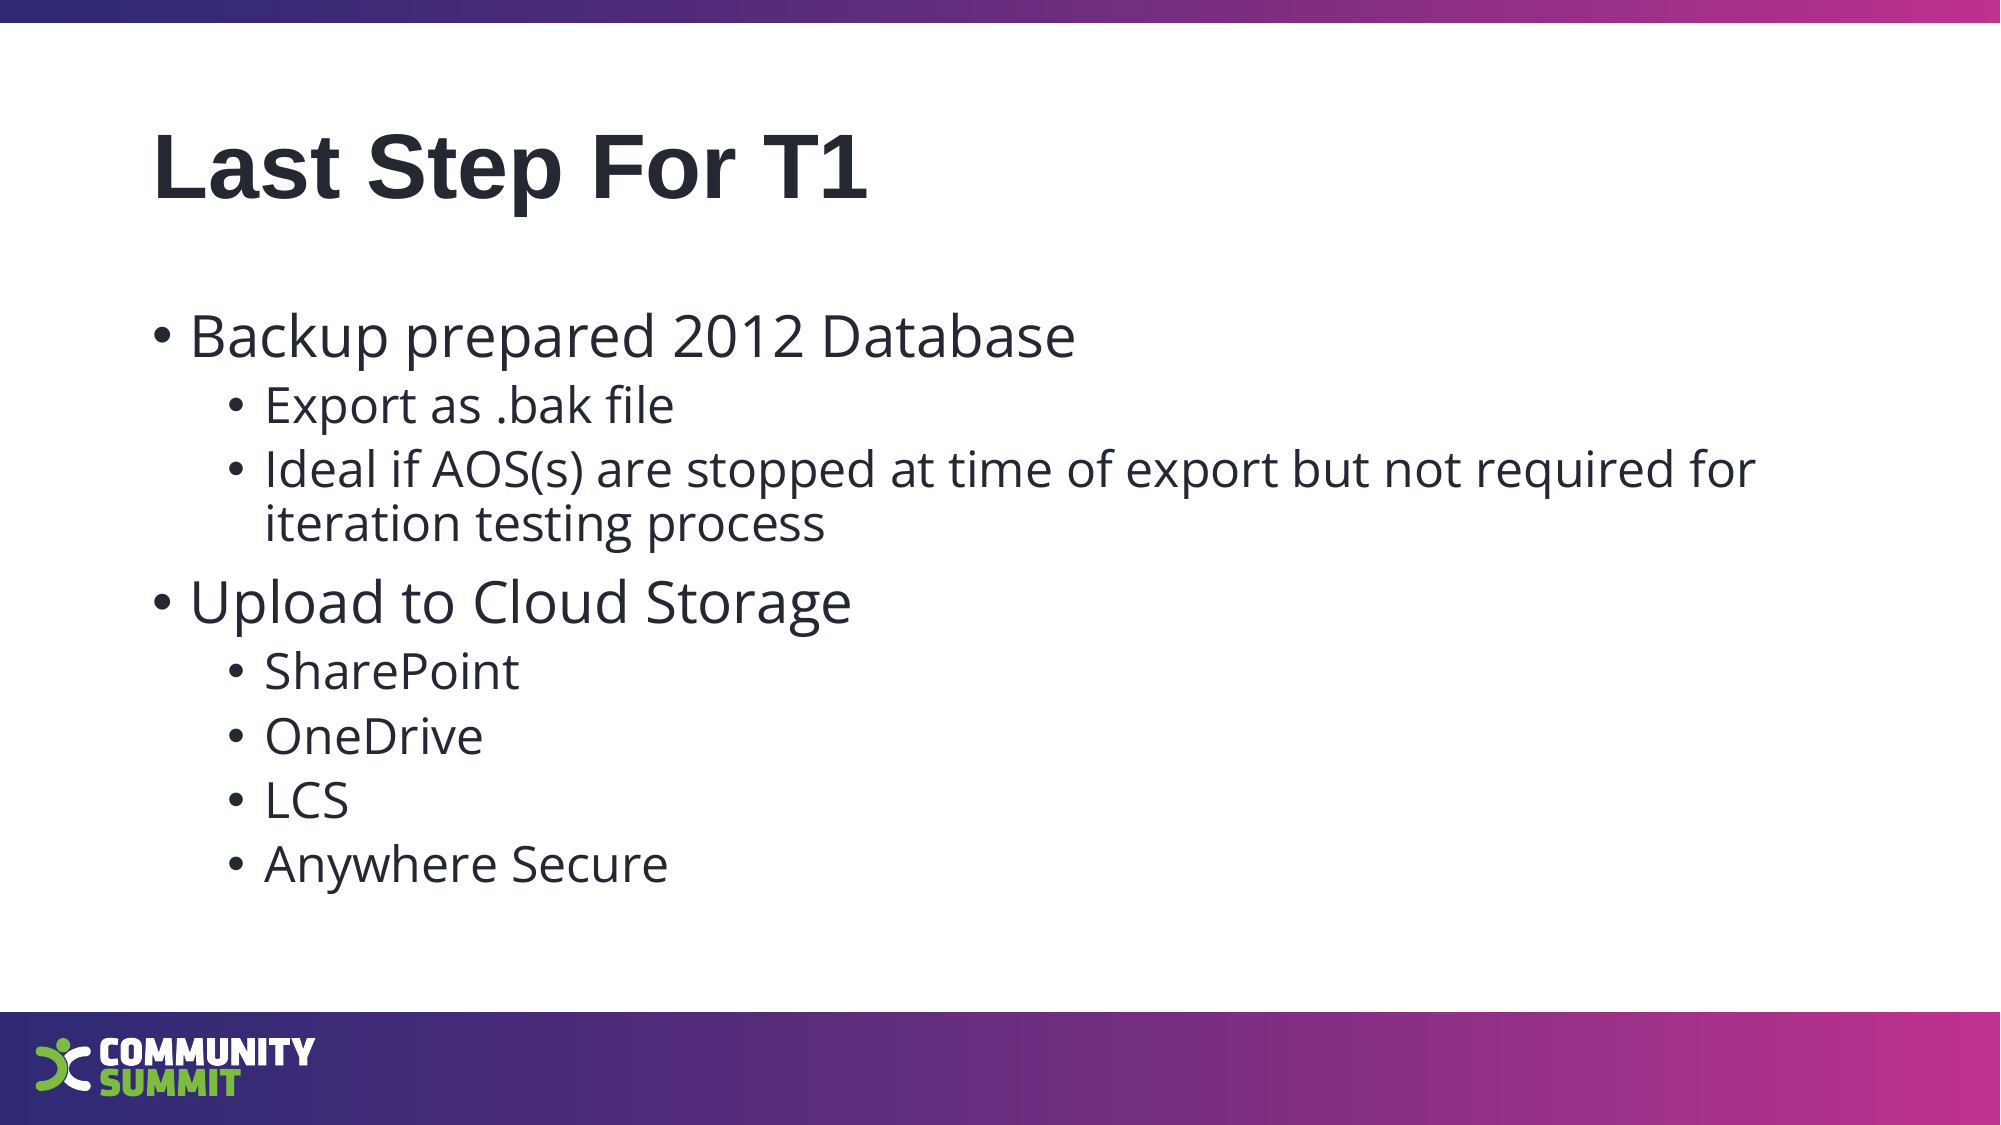

# Last Step For T1
Backup prepared 2012 Database
Export as .bak file
Ideal if AOS(s) are stopped at time of export but not required for iteration testing process
Upload to Cloud Storage
SharePoint
OneDrive
LCS
Anywhere Secure